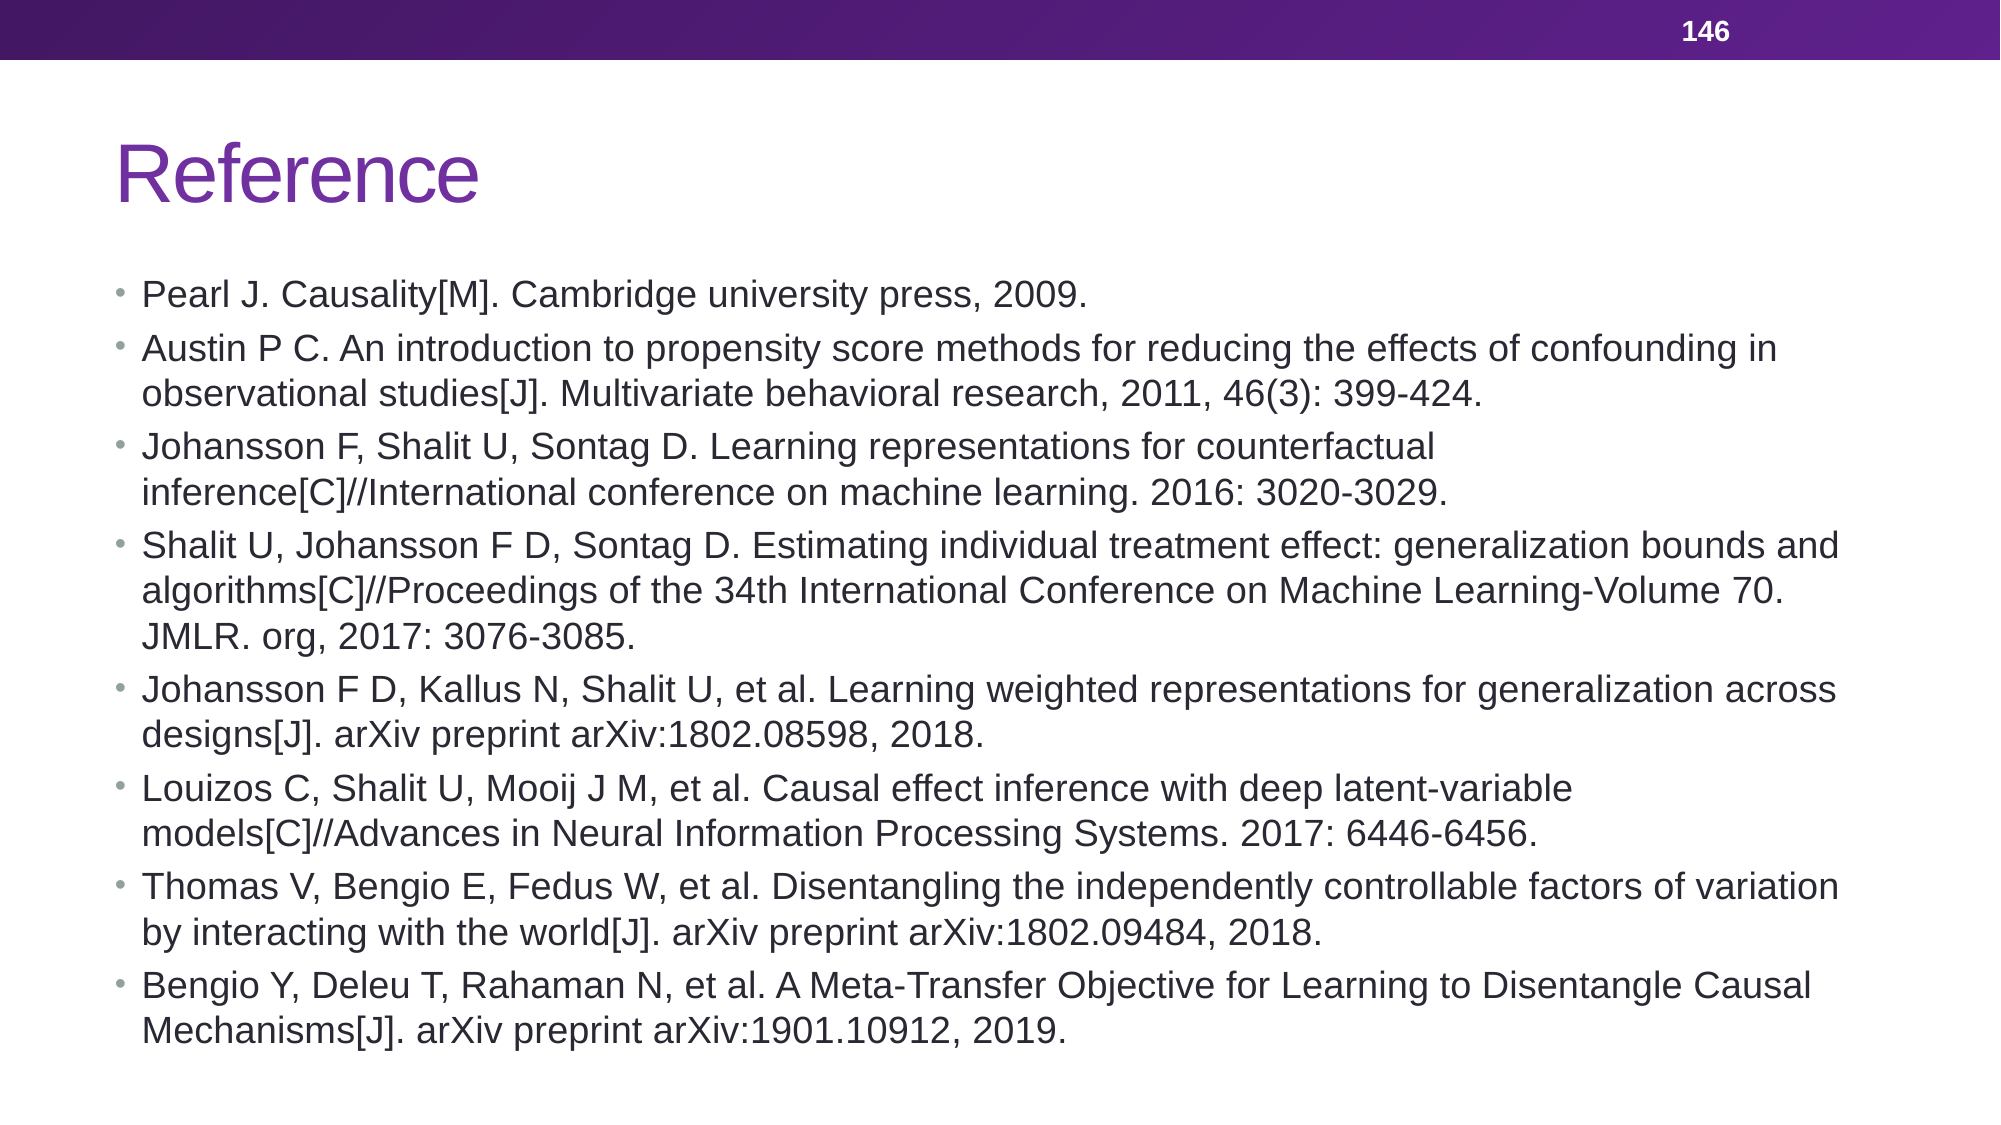

146
# Reference
Pearl J. Causality[M]. Cambridge university press, 2009.
Austin P C. An introduction to propensity score methods for reducing the effects of confounding in observational studies[J]. Multivariate behavioral research, 2011, 46(3): 399-424.
Johansson F, Shalit U, Sontag D. Learning representations for counterfactual inference[C]//International conference on machine learning. 2016: 3020-3029.
Shalit U, Johansson F D, Sontag D. Estimating individual treatment effect: generalization bounds and algorithms[C]//Proceedings of the 34th International Conference on Machine Learning-Volume 70. JMLR. org, 2017: 3076-3085.
Johansson F D, Kallus N, Shalit U, et al. Learning weighted representations for generalization across designs[J]. arXiv preprint arXiv:1802.08598, 2018.
Louizos C, Shalit U, Mooij J M, et al. Causal effect inference with deep latent-variable models[C]//Advances in Neural Information Processing Systems. 2017: 6446-6456.
Thomas V, Bengio E, Fedus W, et al. Disentangling the independently controllable factors of variation by interacting with the world[J]. arXiv preprint arXiv:1802.09484, 2018.
Bengio Y, Deleu T, Rahaman N, et al. A Meta-Transfer Objective for Learning to Disentangle Causal Mechanisms[J]. arXiv preprint arXiv:1901.10912, 2019.